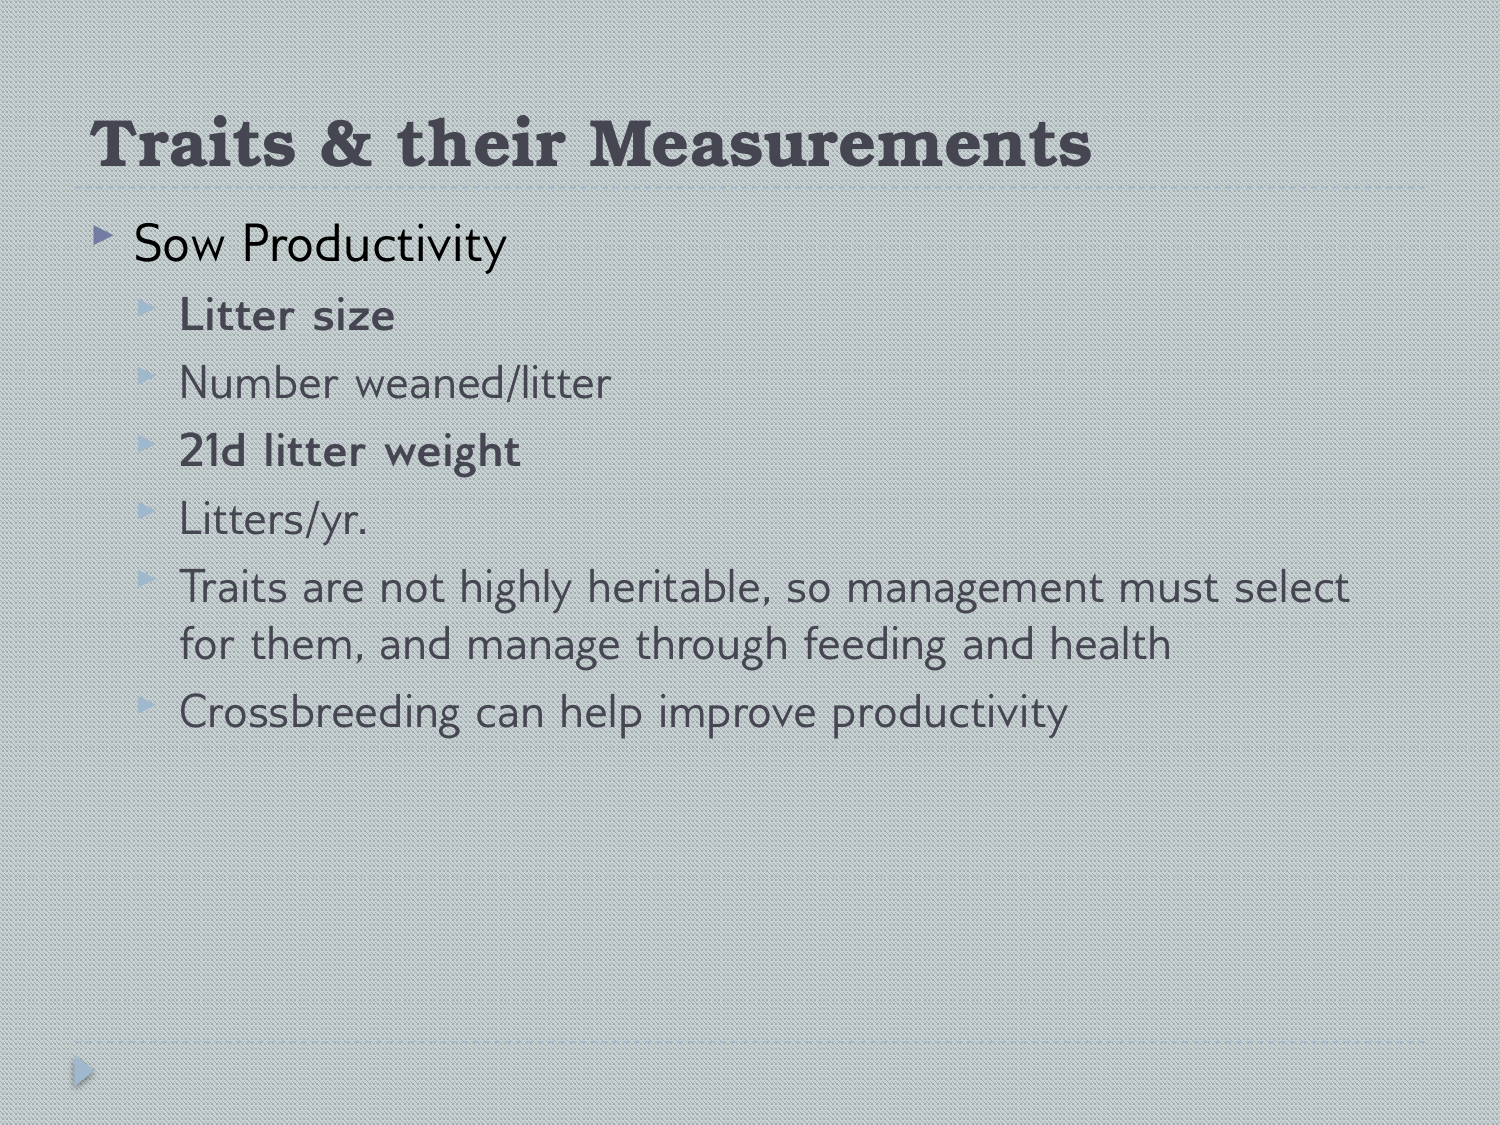

# Traits & their Measurements
Sow Productivity
Litter size
Number weaned/litter
21d litter weight
Litters/yr.
Traits are not highly heritable, so management must select for them, and manage through feeding and health
Crossbreeding can help improve productivity